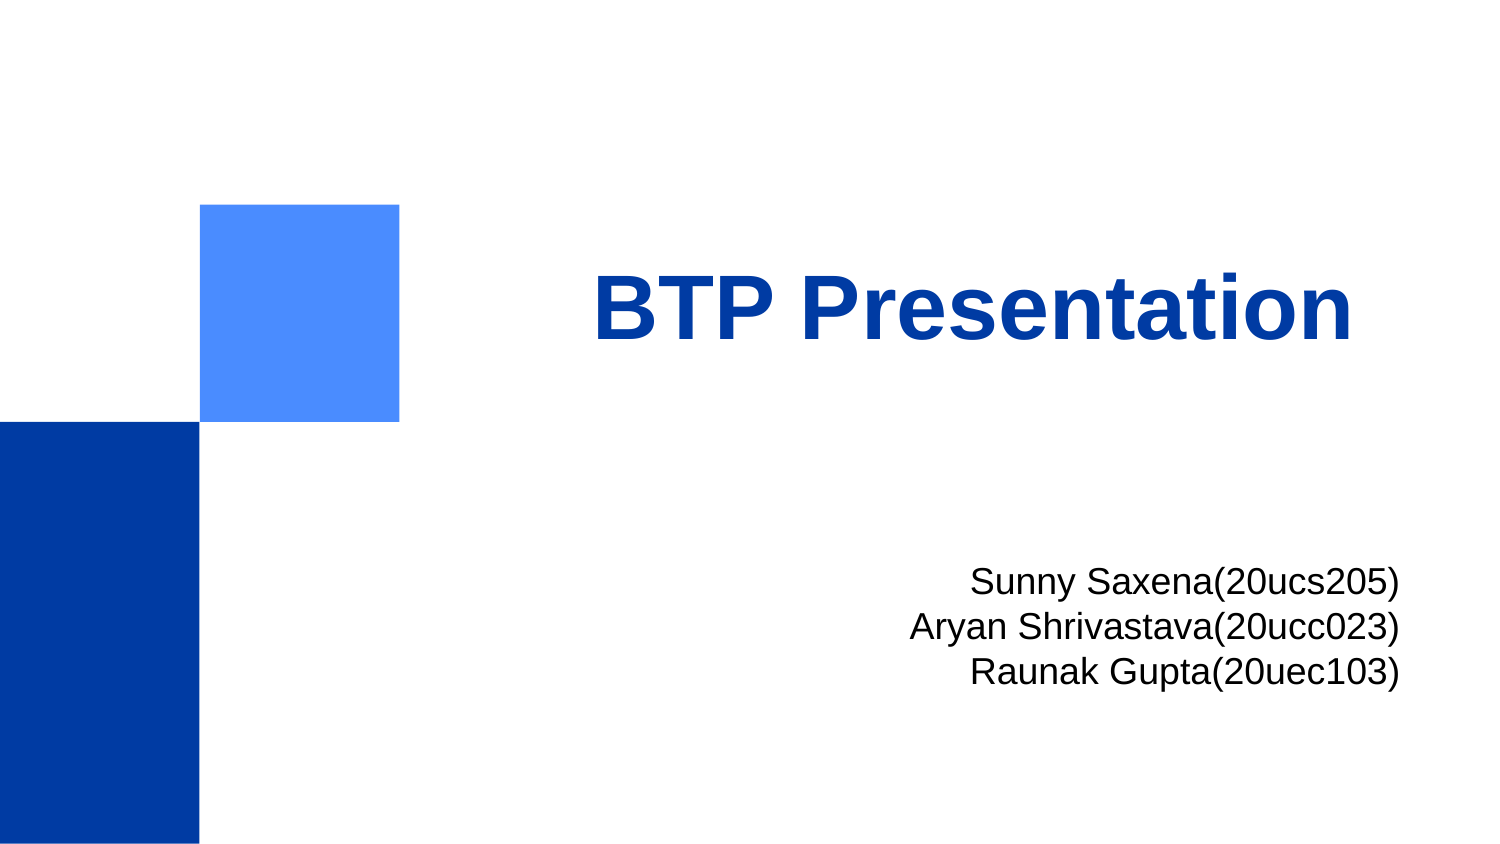

# BTP Presentation
Sunny Saxena(20ucs205)
Aryan Shrivastava(20ucc023)
Raunak Gupta(20uec103)